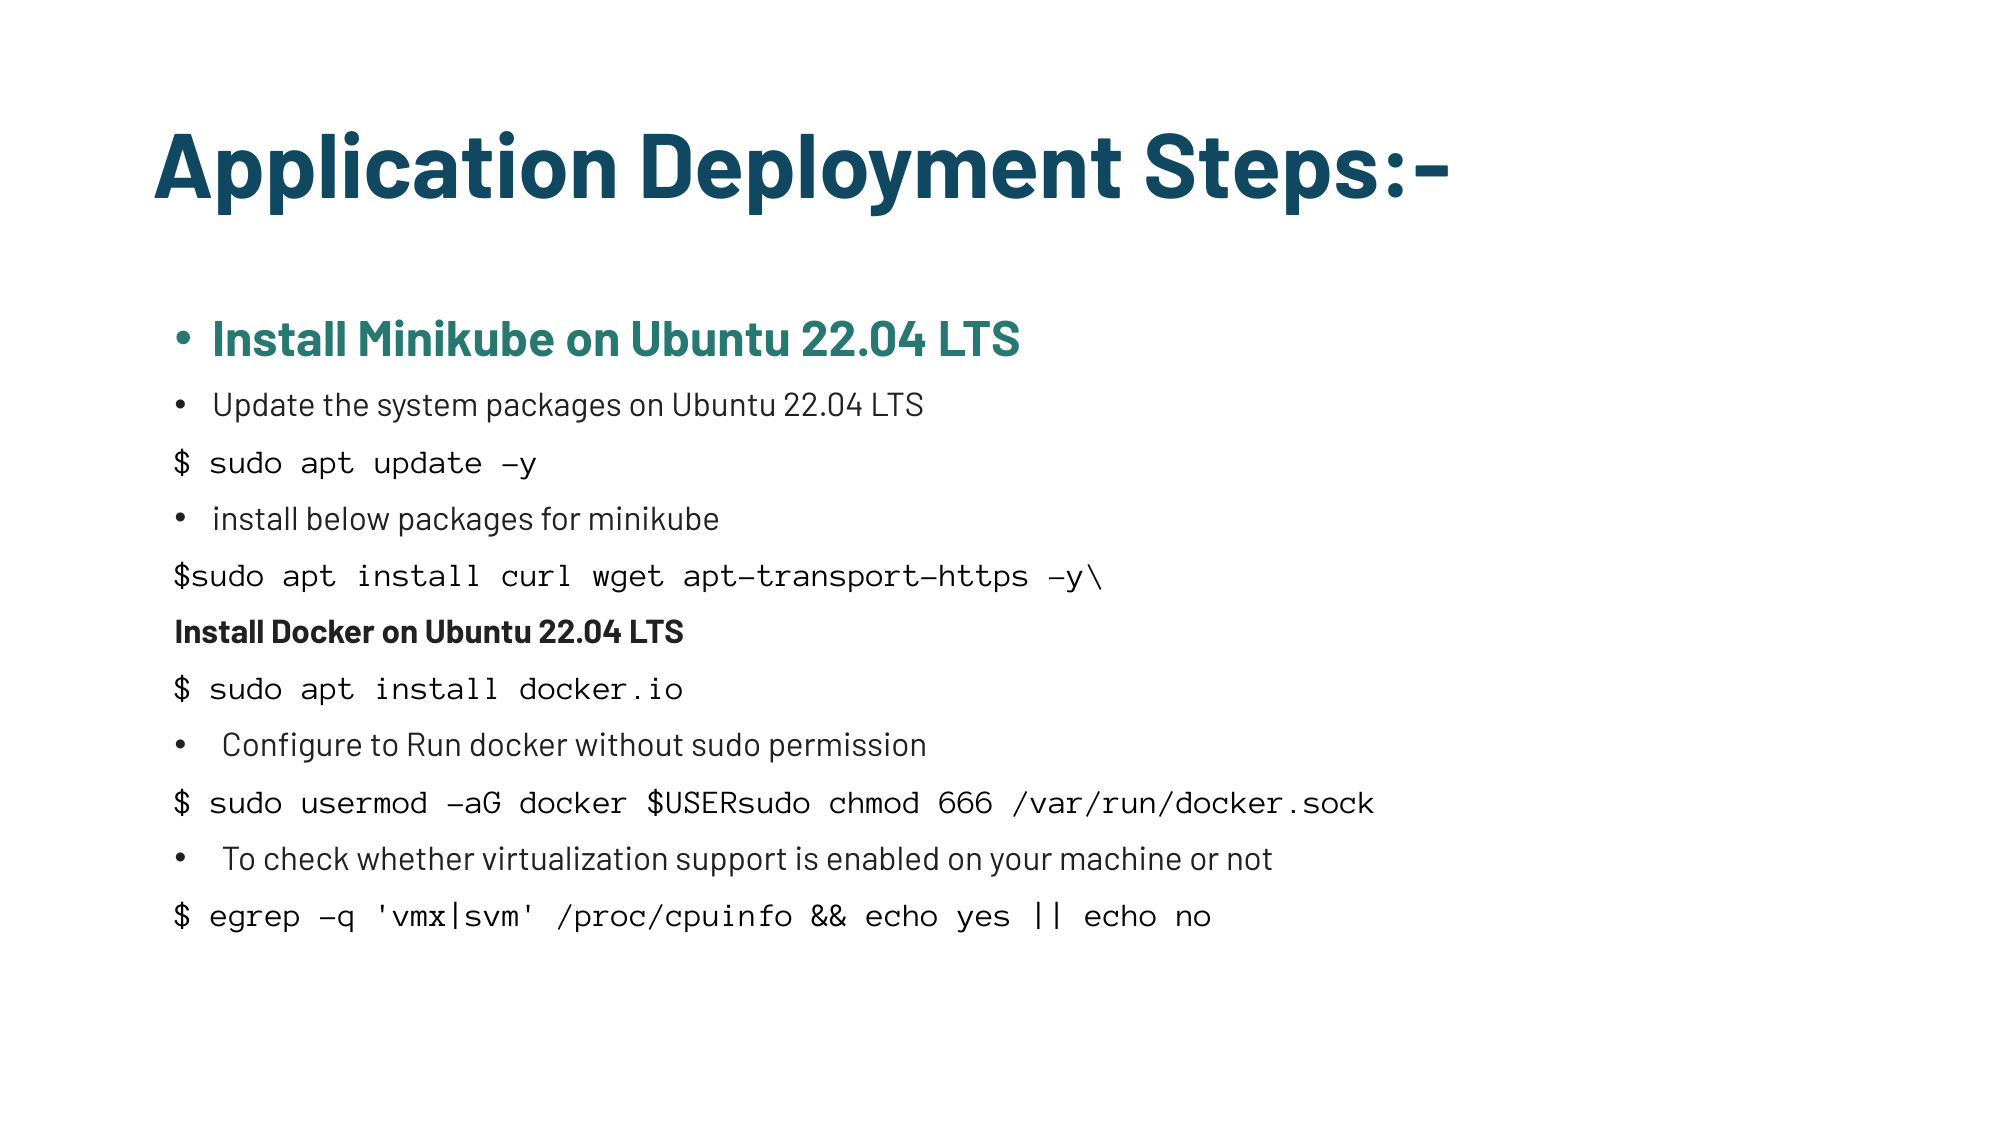

# Application Deployment Steps:-
Install Minikube on Ubuntu 22.04 LTS
Update the system packages on Ubuntu 22.04 LTS
$ sudo apt update -y
install below packages for minikube
$sudo apt install curl wget apt-transport-https –y\
Install Docker on Ubuntu 22.04 LTS
$ sudo apt install docker.io
Configure to Run docker without sudo permission
$ sudo usermod -aG docker $USERsudo chmod 666 /var/run/docker.sock
To check whether virtualization support is enabled on your machine or not
$ egrep -q 'vmx|svm' /proc/cpuinfo && echo yes || echo no